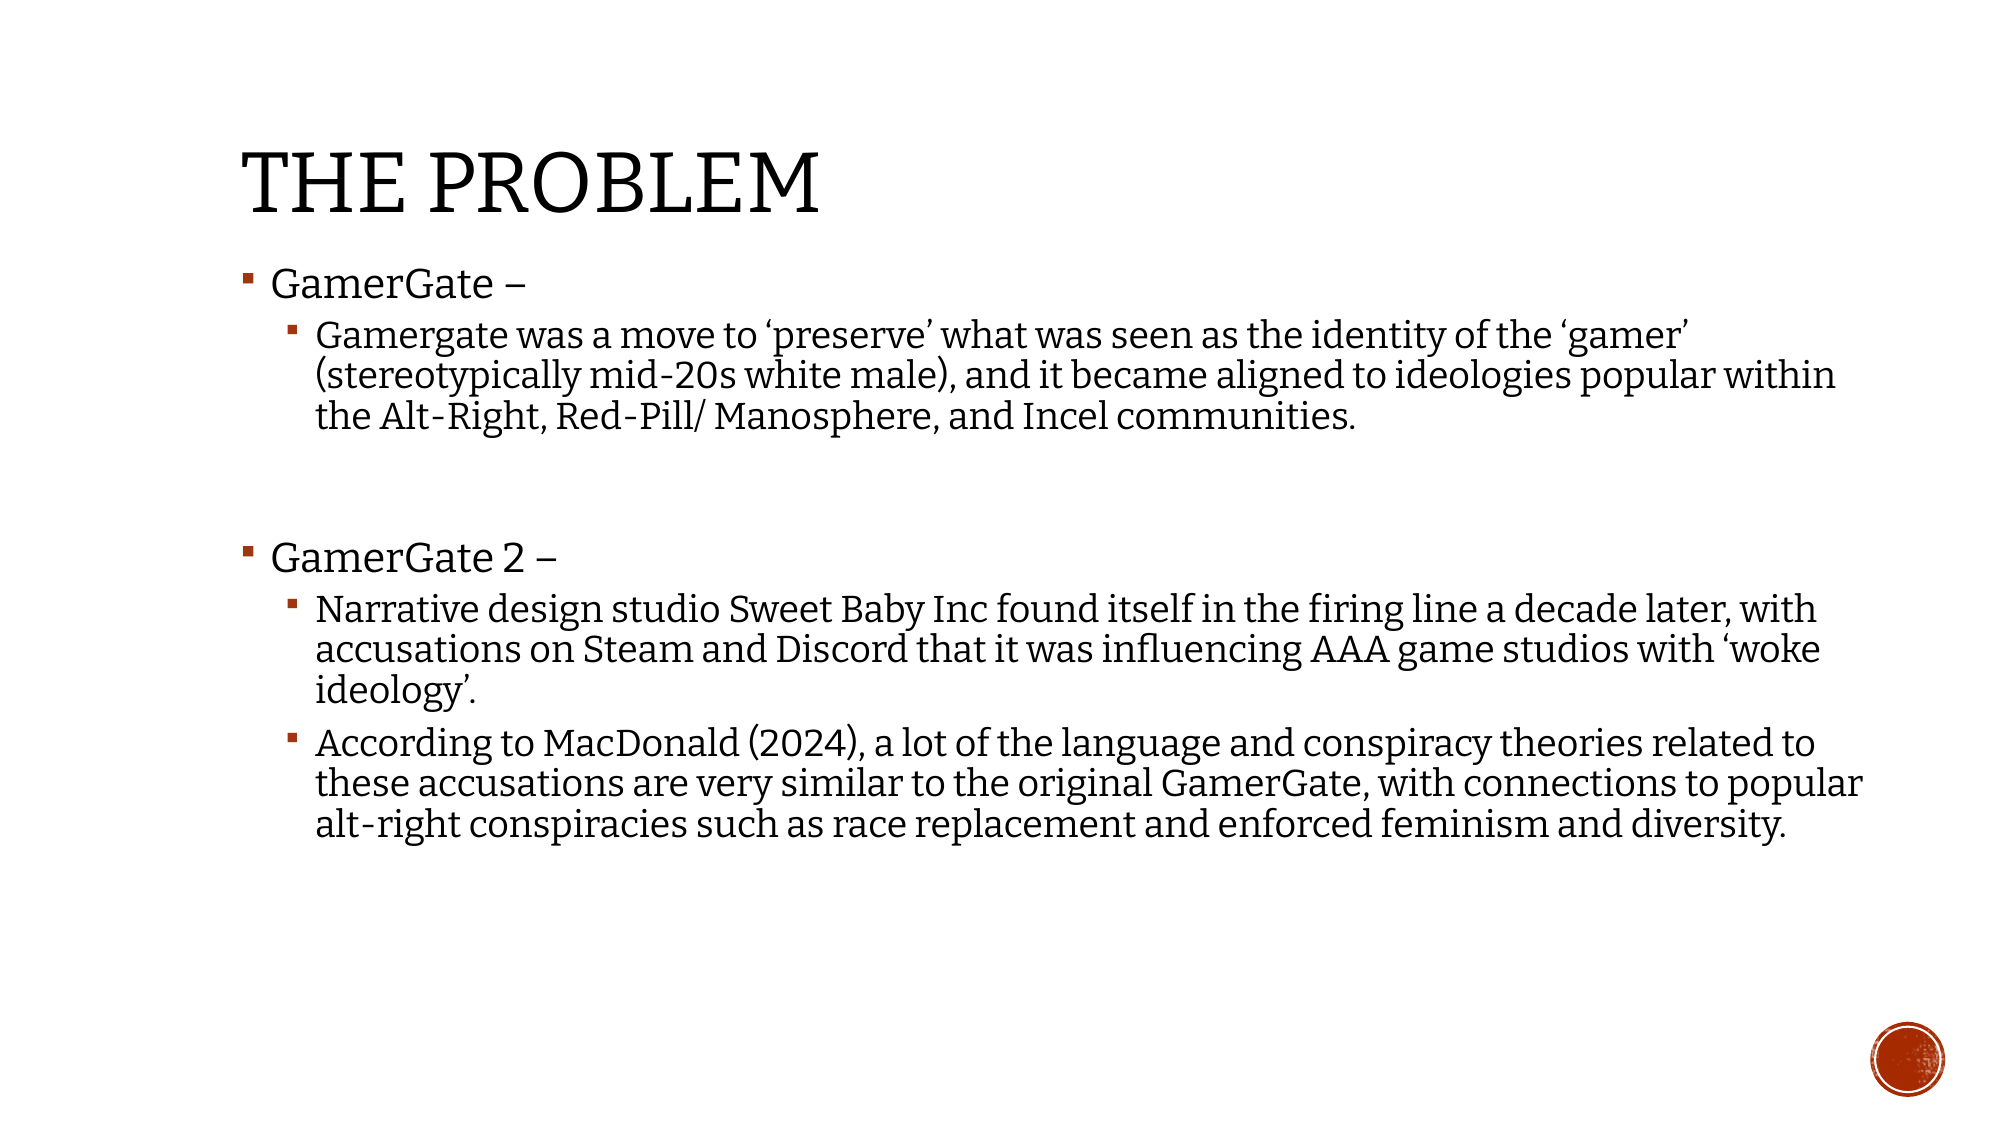

# The Problem
GamerGate –
Gamergate was a move to ‘preserve’ what was seen as the identity of the ‘gamer’ (stereotypically mid-20s white male), and it became aligned to ideologies popular within the Alt-Right, Red-Pill/ Manosphere, and Incel communities.

GamerGate 2 –
Narrative design studio Sweet Baby Inc found itself in the firing line a decade later, with accusations on Steam and Discord that it was influencing AAA game studios with ‘woke ideology’.
According to MacDonald (2024), a lot of the language and conspiracy theories related to these accusations are very similar to the original GamerGate, with connections to popular alt-right conspiracies such as race replacement and enforced feminism and diversity.